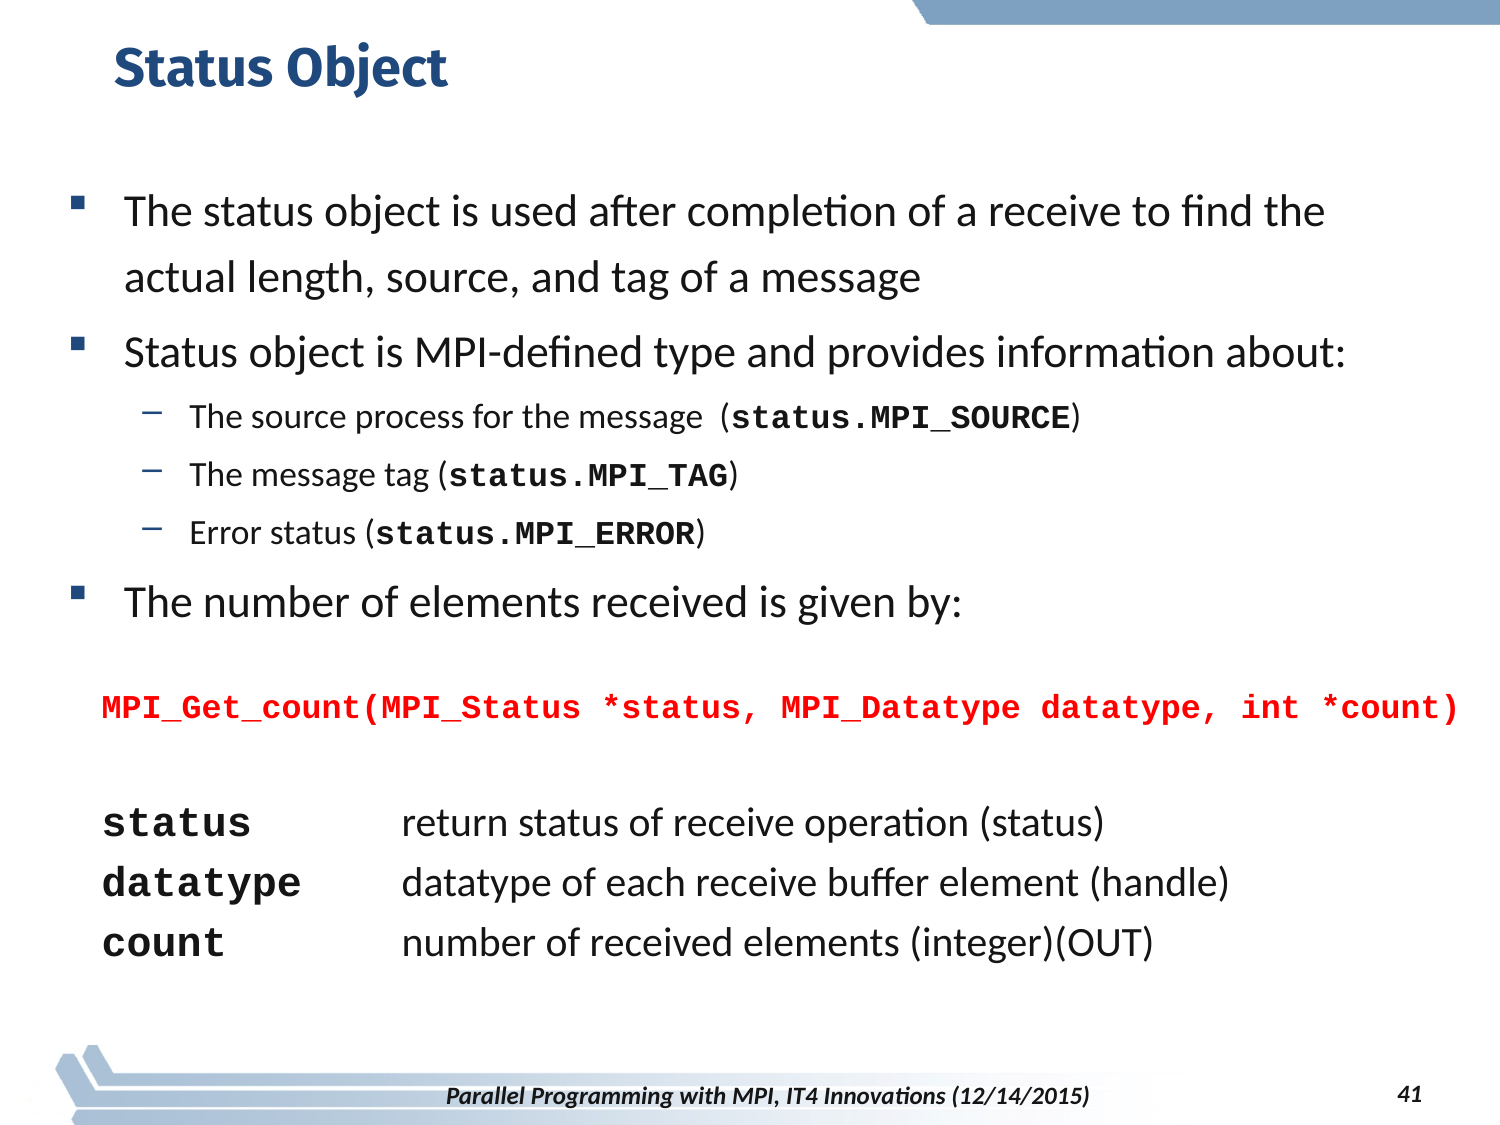

# Status Object
The status object is used after completion of a receive to find the actual length, source, and tag of a message
Status object is MPI-defined type and provides information about:
The source process for the message  (status.MPI_SOURCE)
The message tag (status.MPI_TAG)
Error status (status.MPI_ERROR)
The number of elements received is given by:
MPI_Get_count(MPI_Status *status, MPI_Datatype datatype, int *count)

status	return status of receive operation (status)
datatype	datatype of each receive buffer element (handle)
count		number of received elements (integer)(OUT)
41
Parallel Programming with MPI, IT4 Innovations (12/14/2015)